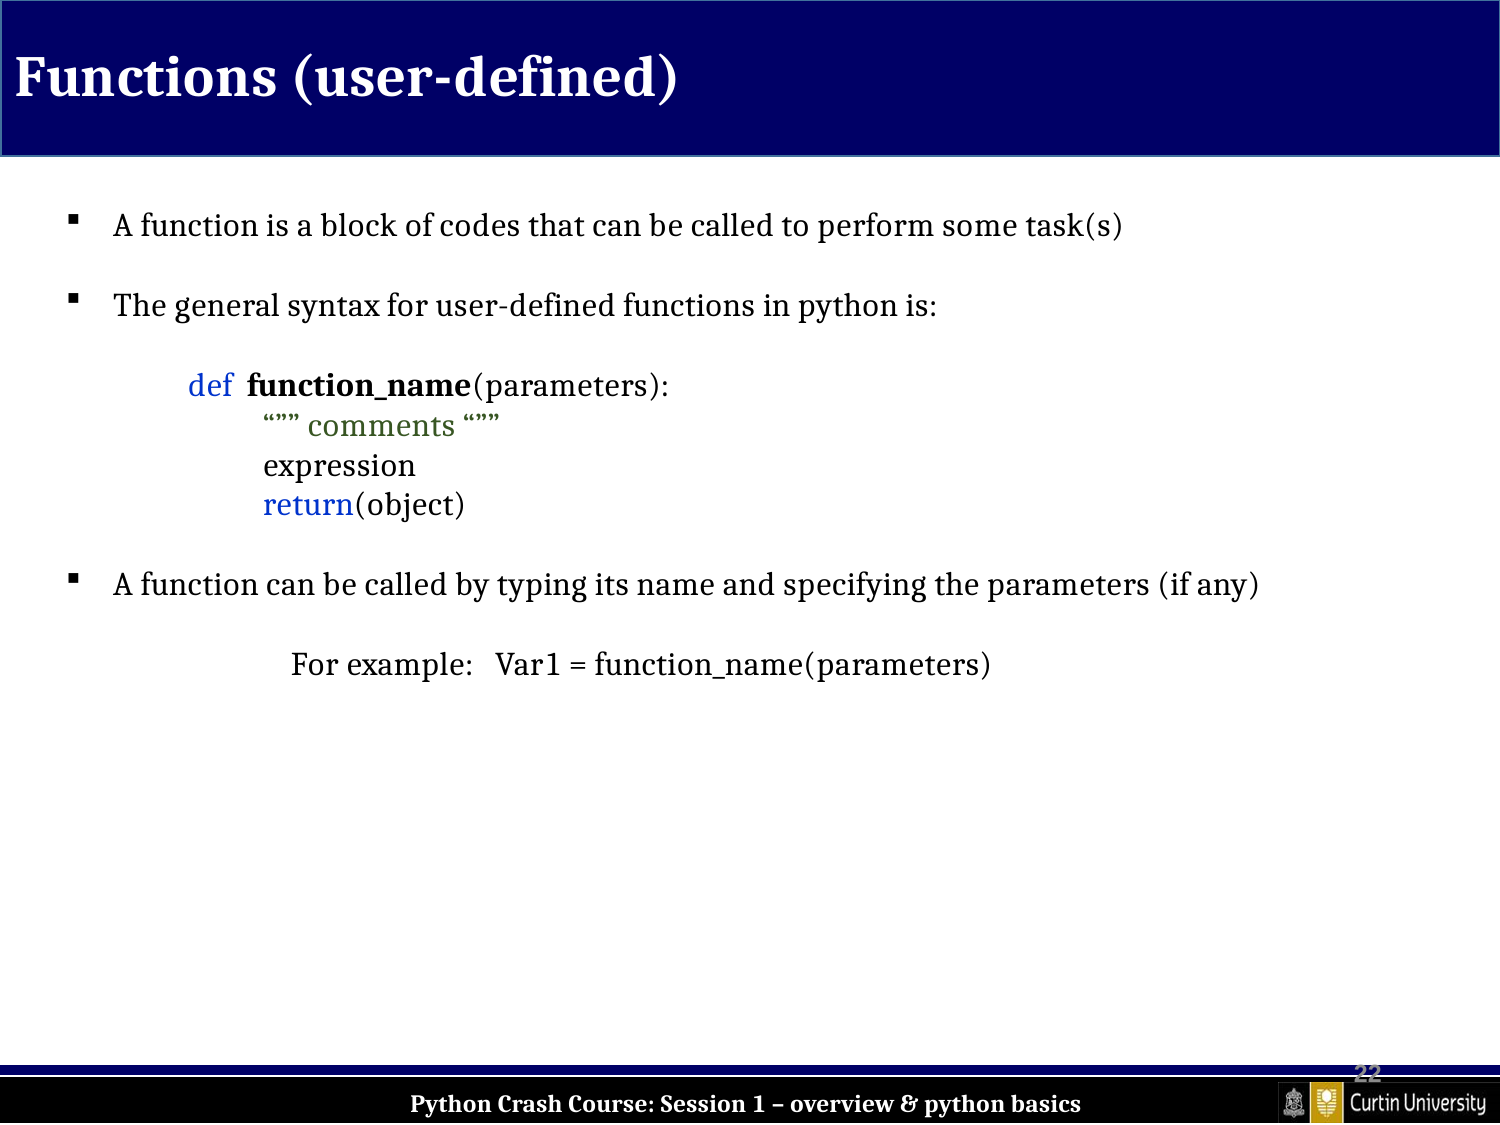

Functions (user-defined)
A function is a block of codes that can be called to perform some task(s)

The general syntax for user-defined functions in python is:

def  function_name(parameters):
“”” comments “””
expression
return(object)

A function can be called by typing its name and specifying the parameters (if any)

	For example:   Var1 = function_name(parameters)

22
Python Crash Course: Session 1 – overview & python basics